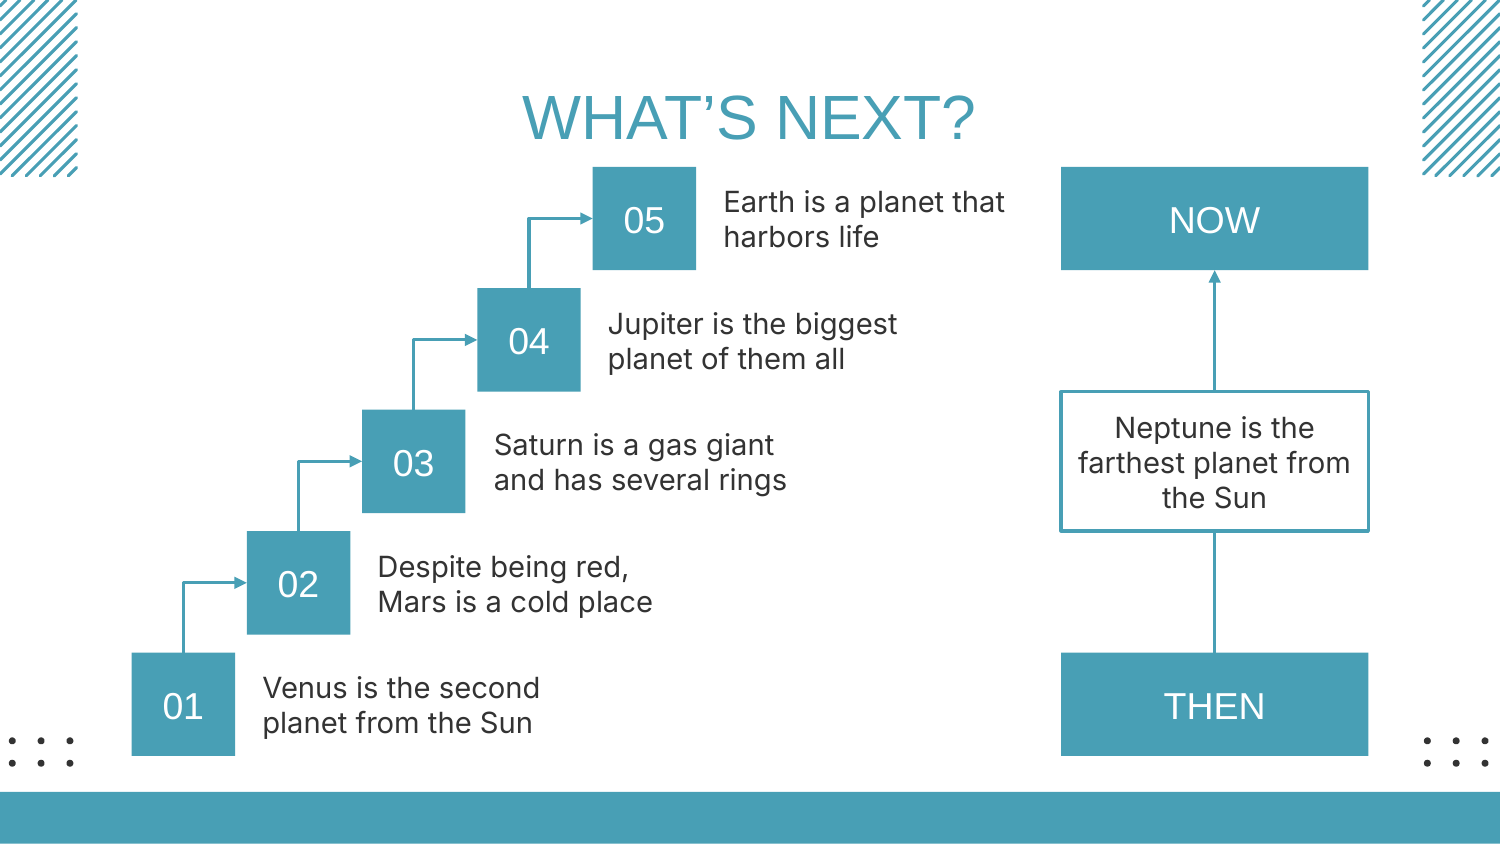

# WHAT’S NEXT?
05
Earth is a planet that harbors life
NOW
04
Jupiter is the biggest planet of them all
Neptune is the farthest planet from the Sun
03
Saturn is a gas giant and has several rings
02
Despite being red, Mars is a cold place
01
Venus is the second planet from the Sun
THEN